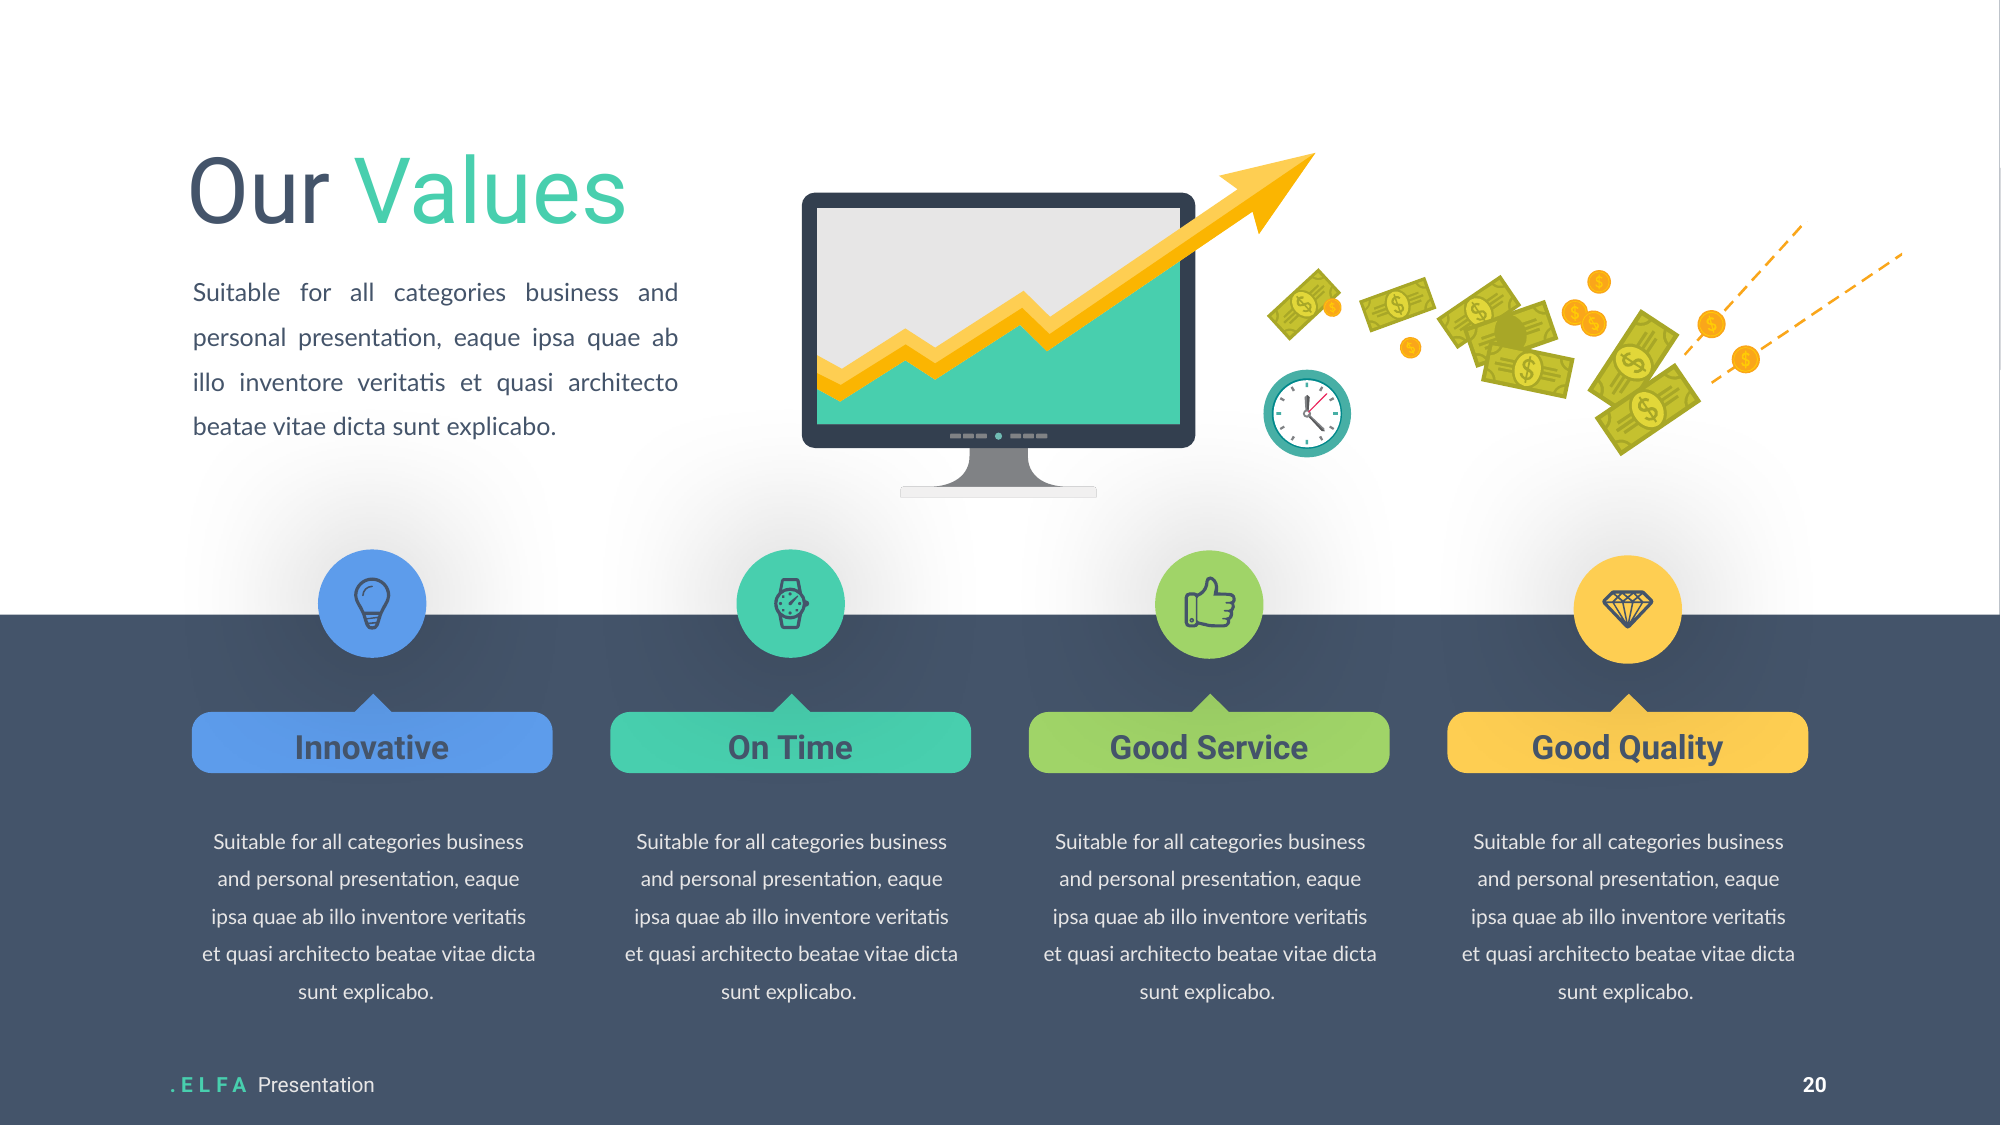

Our Values

Suitable for all categories business and personal presentation, eaque ipsa quae ab illo inventore veritatis et quasi architecto beatae vitae dicta sunt explicabo.

Innovative
On Time
Good Service
Good Quality
Suitable for all categories business and personal presentation, eaque ipsa quae ab illo inventore veritatis et quasi architecto beatae vitae dicta sunt explicabo.
Suitable for all categories business and personal presentation, eaque ipsa quae ab illo inventore veritatis et quasi architecto beatae vitae dicta sunt explicabo.
Suitable for all categories business and personal presentation, eaque ipsa quae ab illo inventore veritatis et quasi architecto beatae vitae dicta sunt explicabo.
Suitable for all categories business and personal presentation, eaque ipsa quae ab illo inventore veritatis et quasi architecto beatae vitae dicta sunt explicabo.